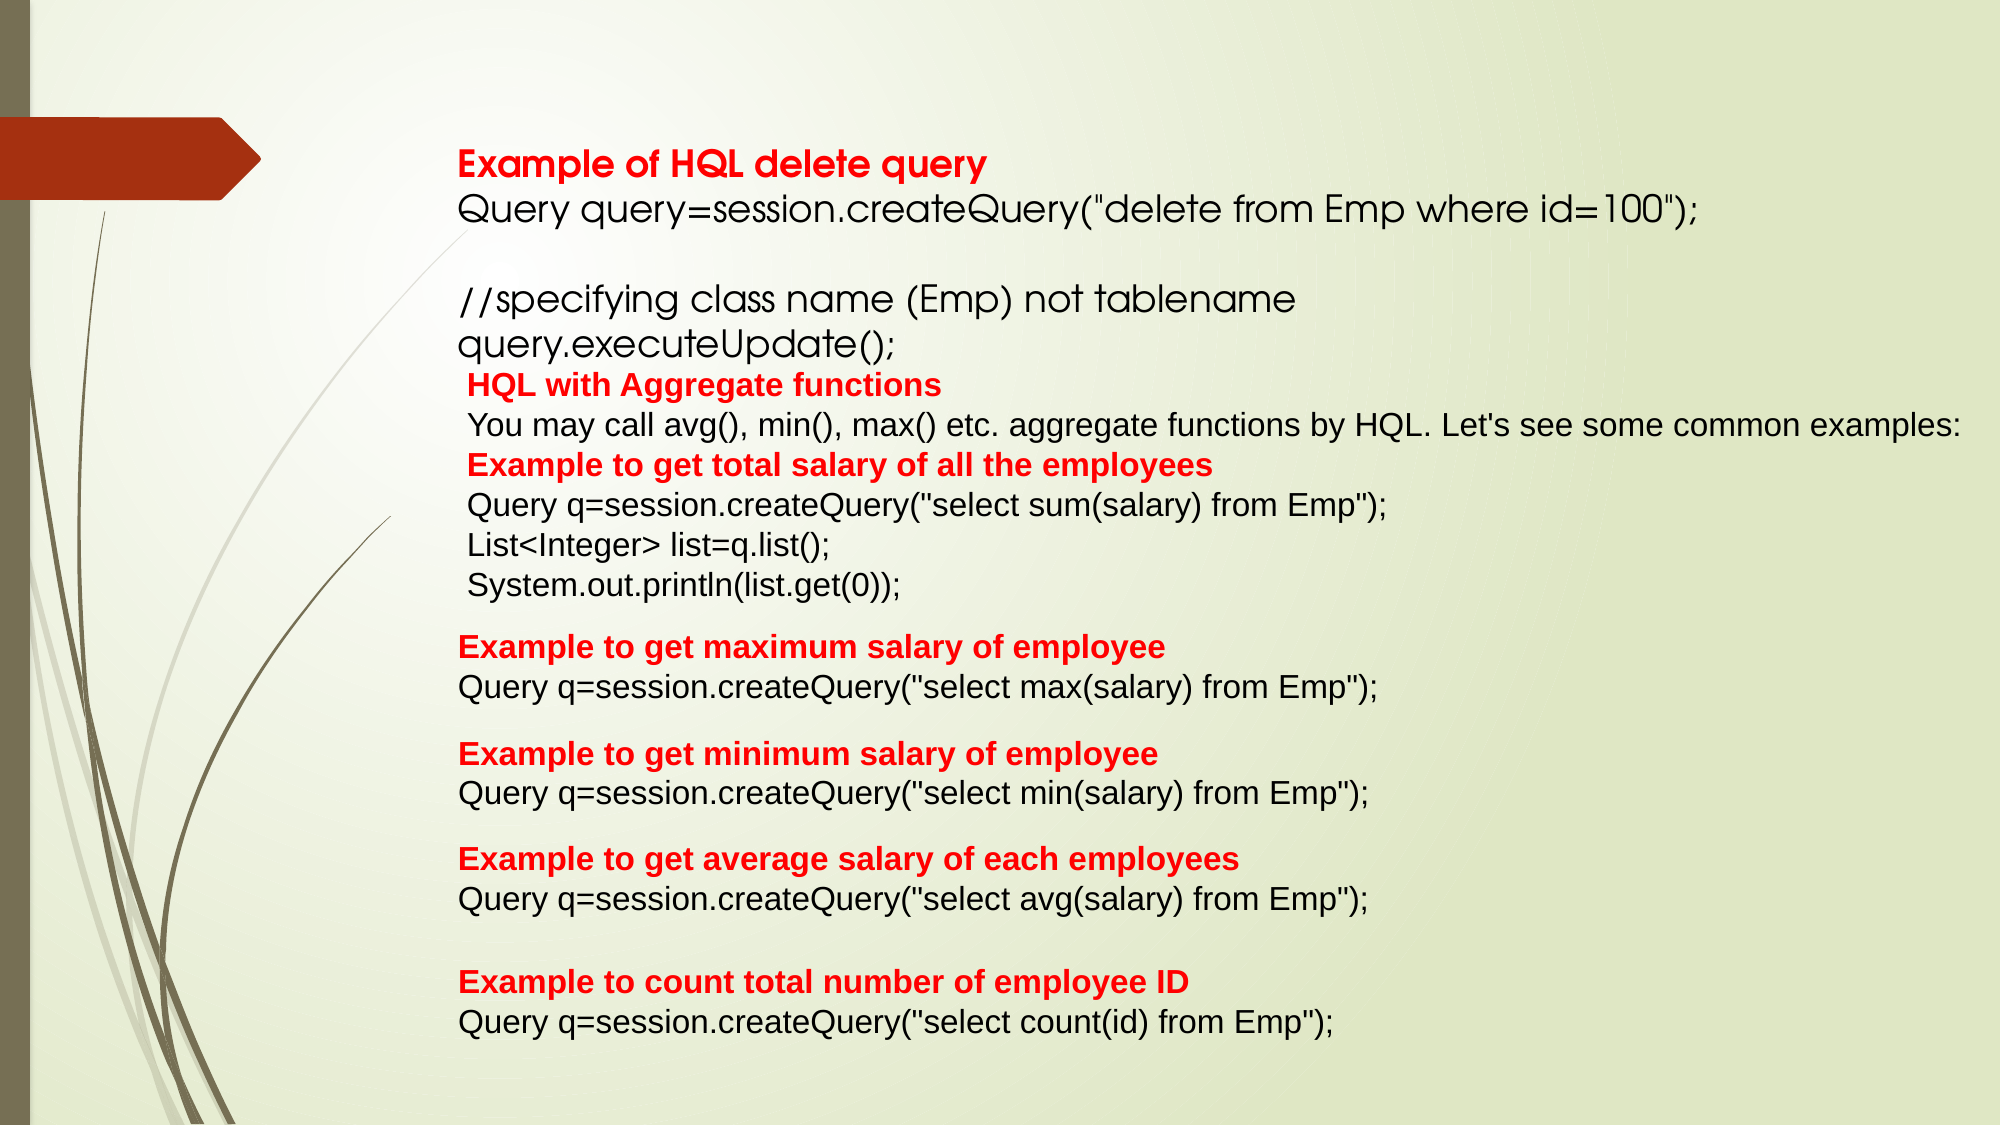

Example of HQL delete query
Query query=session.createQuery("delete from Emp where id=100");
//specifying class name (Emp) not tablename
query.executeUpdate();
HQL with Aggregate functions
You may call avg(), min(), max() etc. aggregate functions by HQL. Let's see some common examples:
Example to get total salary of all the employees
Query q=session.createQuery("select sum(salary) from Emp");
List<Integer> list=q.list();
System.out.println(list.get(0));

Example to get maximum salary of employee
Query q=session.createQuery("select max(salary) from Emp");

Example to get minimum salary of employee
Query q=session.createQuery("select min(salary) from Emp");

Example to get average salary of each employees
Query q=session.createQuery("select avg(salary) from Emp");

Example to count total number of employee ID
Query q=session.createQuery("select count(id) from Emp");